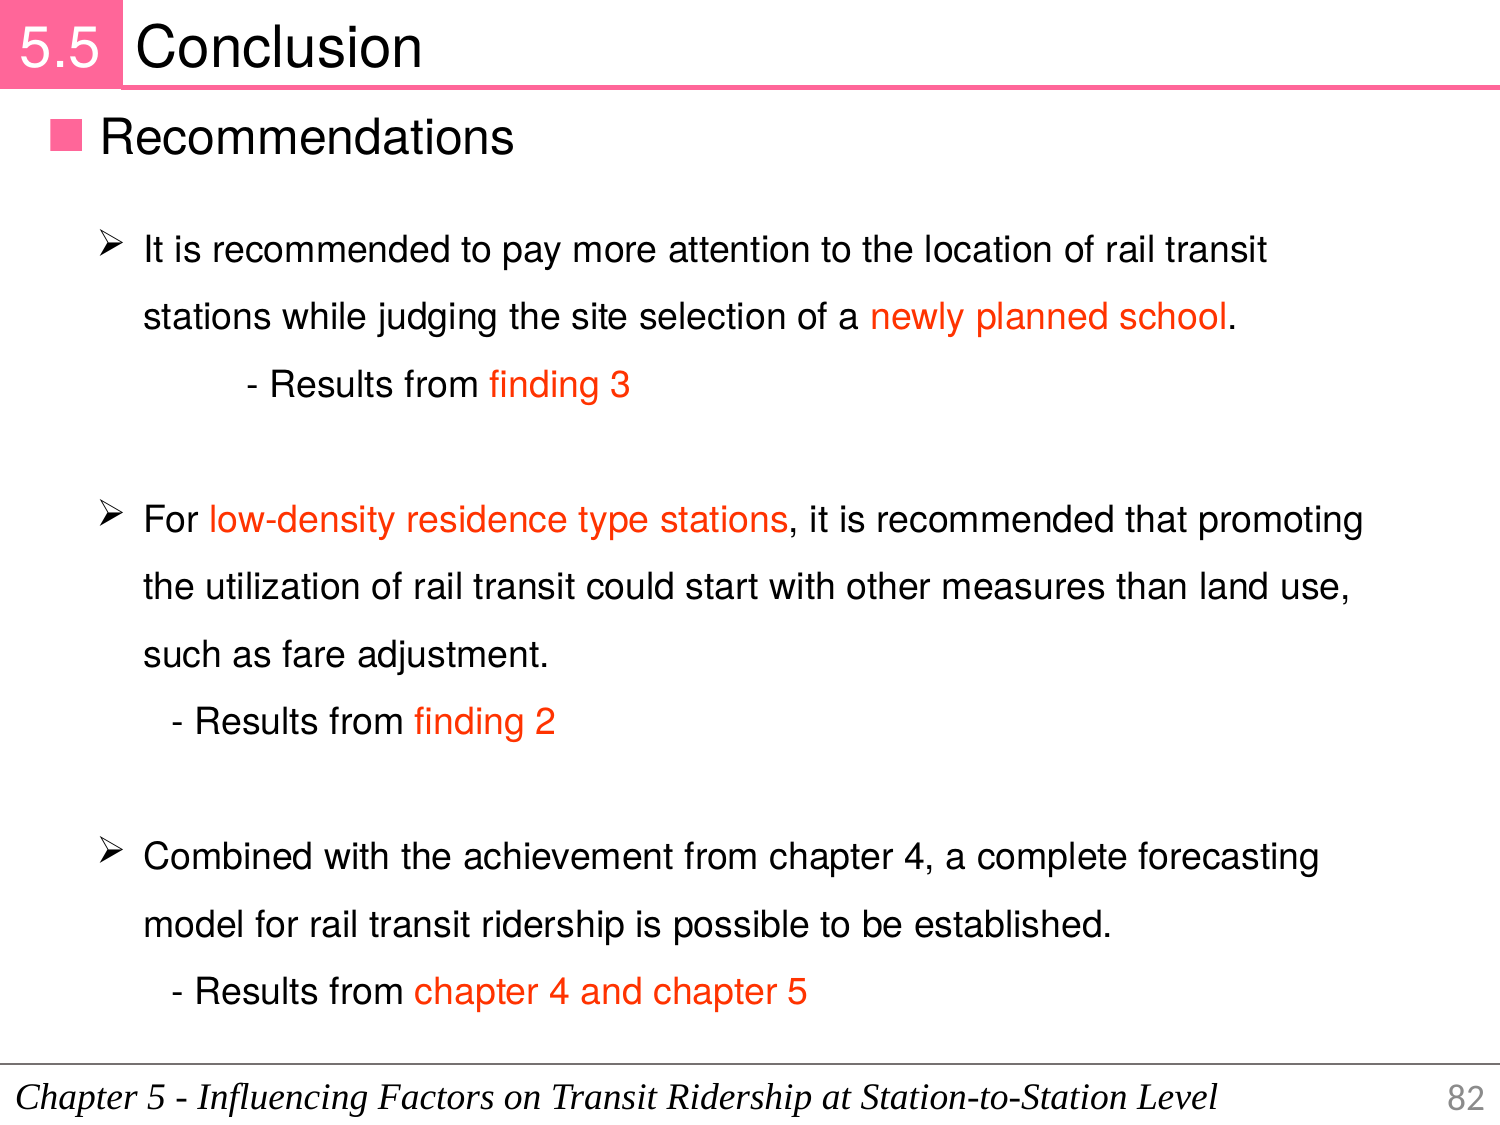

5.5
Conclusion
Recommendations

It is recommended to pay more attention to the location of rail transit stations while judging the site selection of a newly planned school.
	- Results from finding 3

For low-density residence type stations, it is recommended that promoting the utilization of rail transit could start with other measures than land use, such as fare adjustment.
- Results from finding 2

Combined with the achievement from chapter 4, a complete forecasting model for rail transit ridership is possible to be established.
- Results from chapter 4 and chapter 5

Chapter 5 - Influencing Factors on Transit Ridership at Station-to-Station Level
82